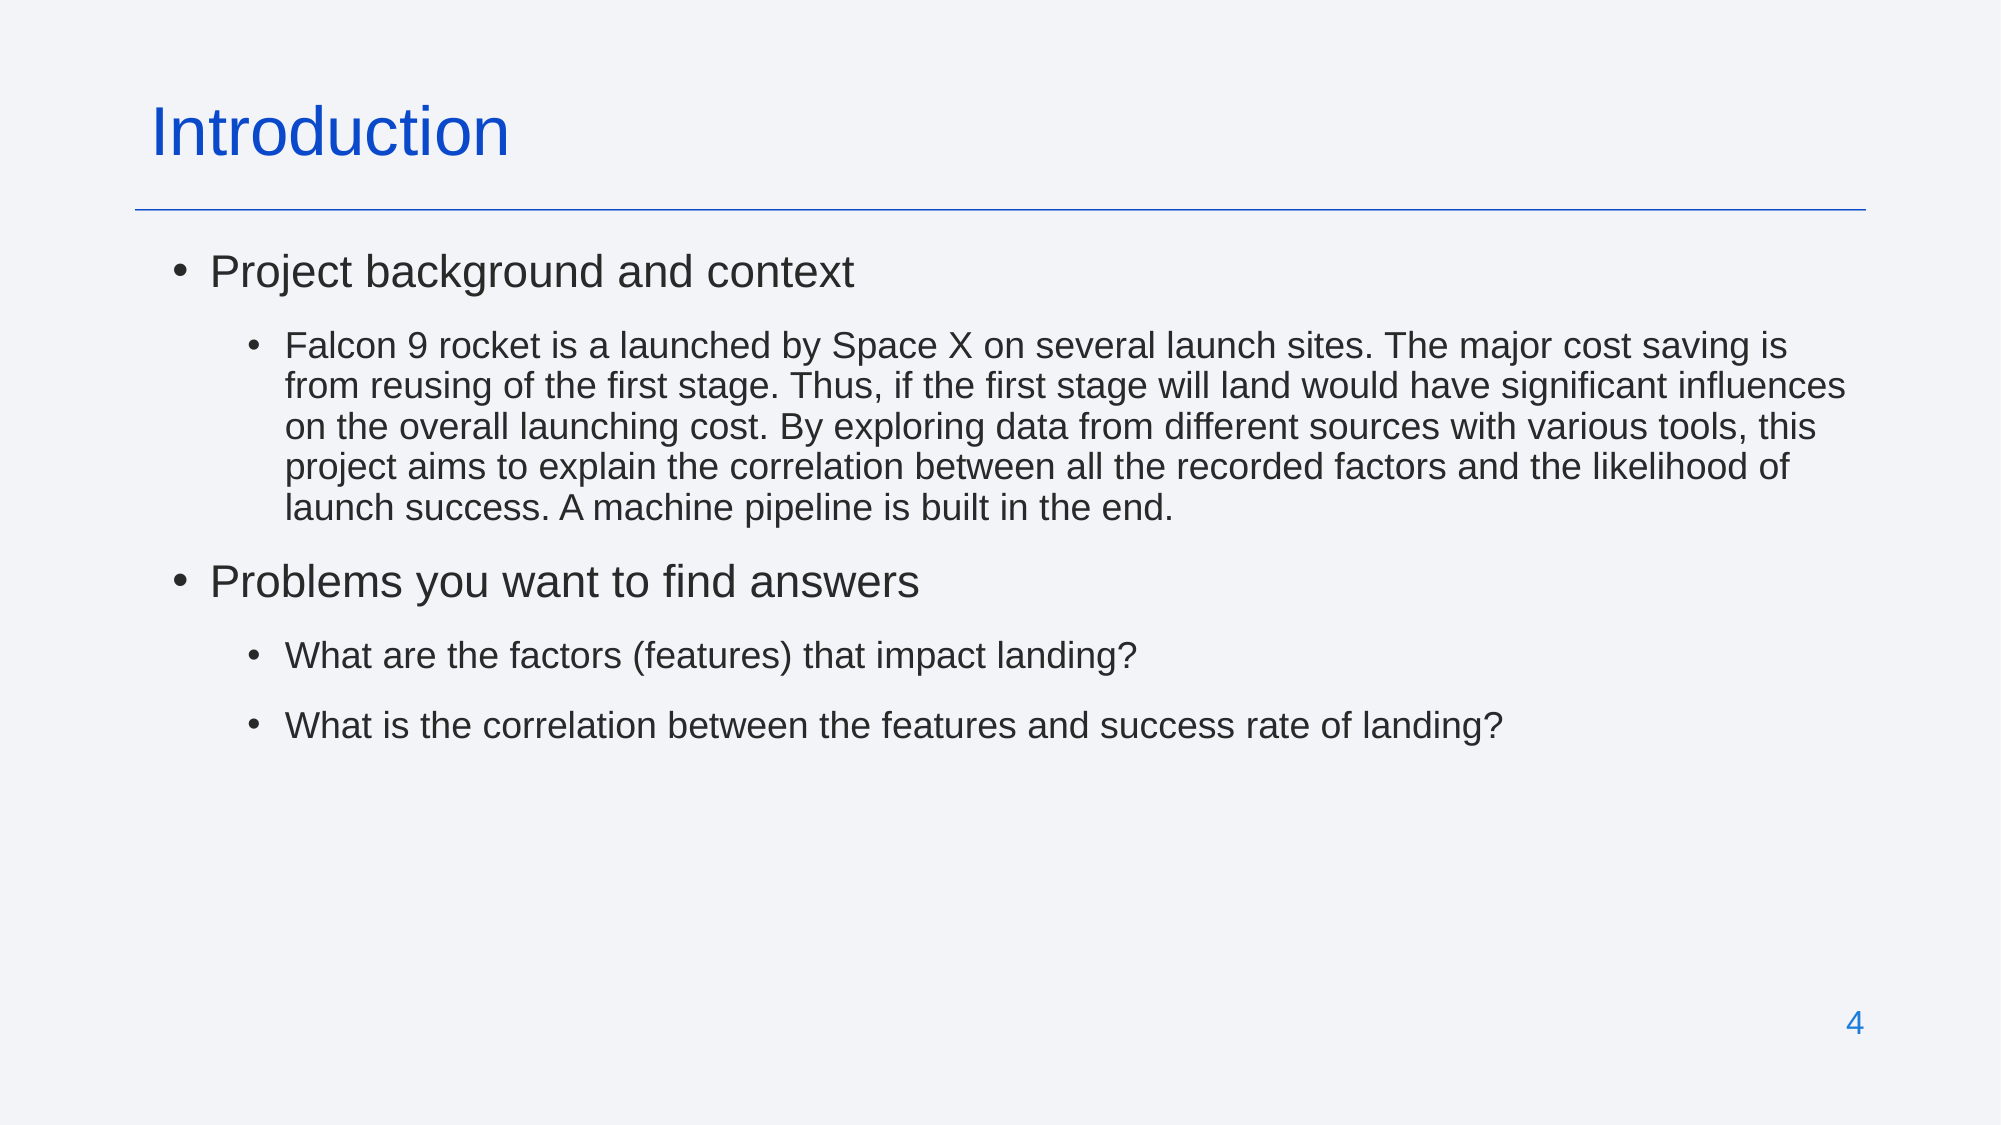

Introduction
Project background and context
Falcon 9 rocket is a launched by Space X on several launch sites. The major cost saving is from reusing of the first stage. Thus, if the first stage will land would have significant influences on the overall launching cost. By exploring data from different sources with various tools, this project aims to explain the correlation between all the recorded factors and the likelihood of launch success. A machine pipeline is built in the end.
Problems you want to find answers
What are the factors (features) that impact landing?
What is the correlation between the features and success rate of landing?

4